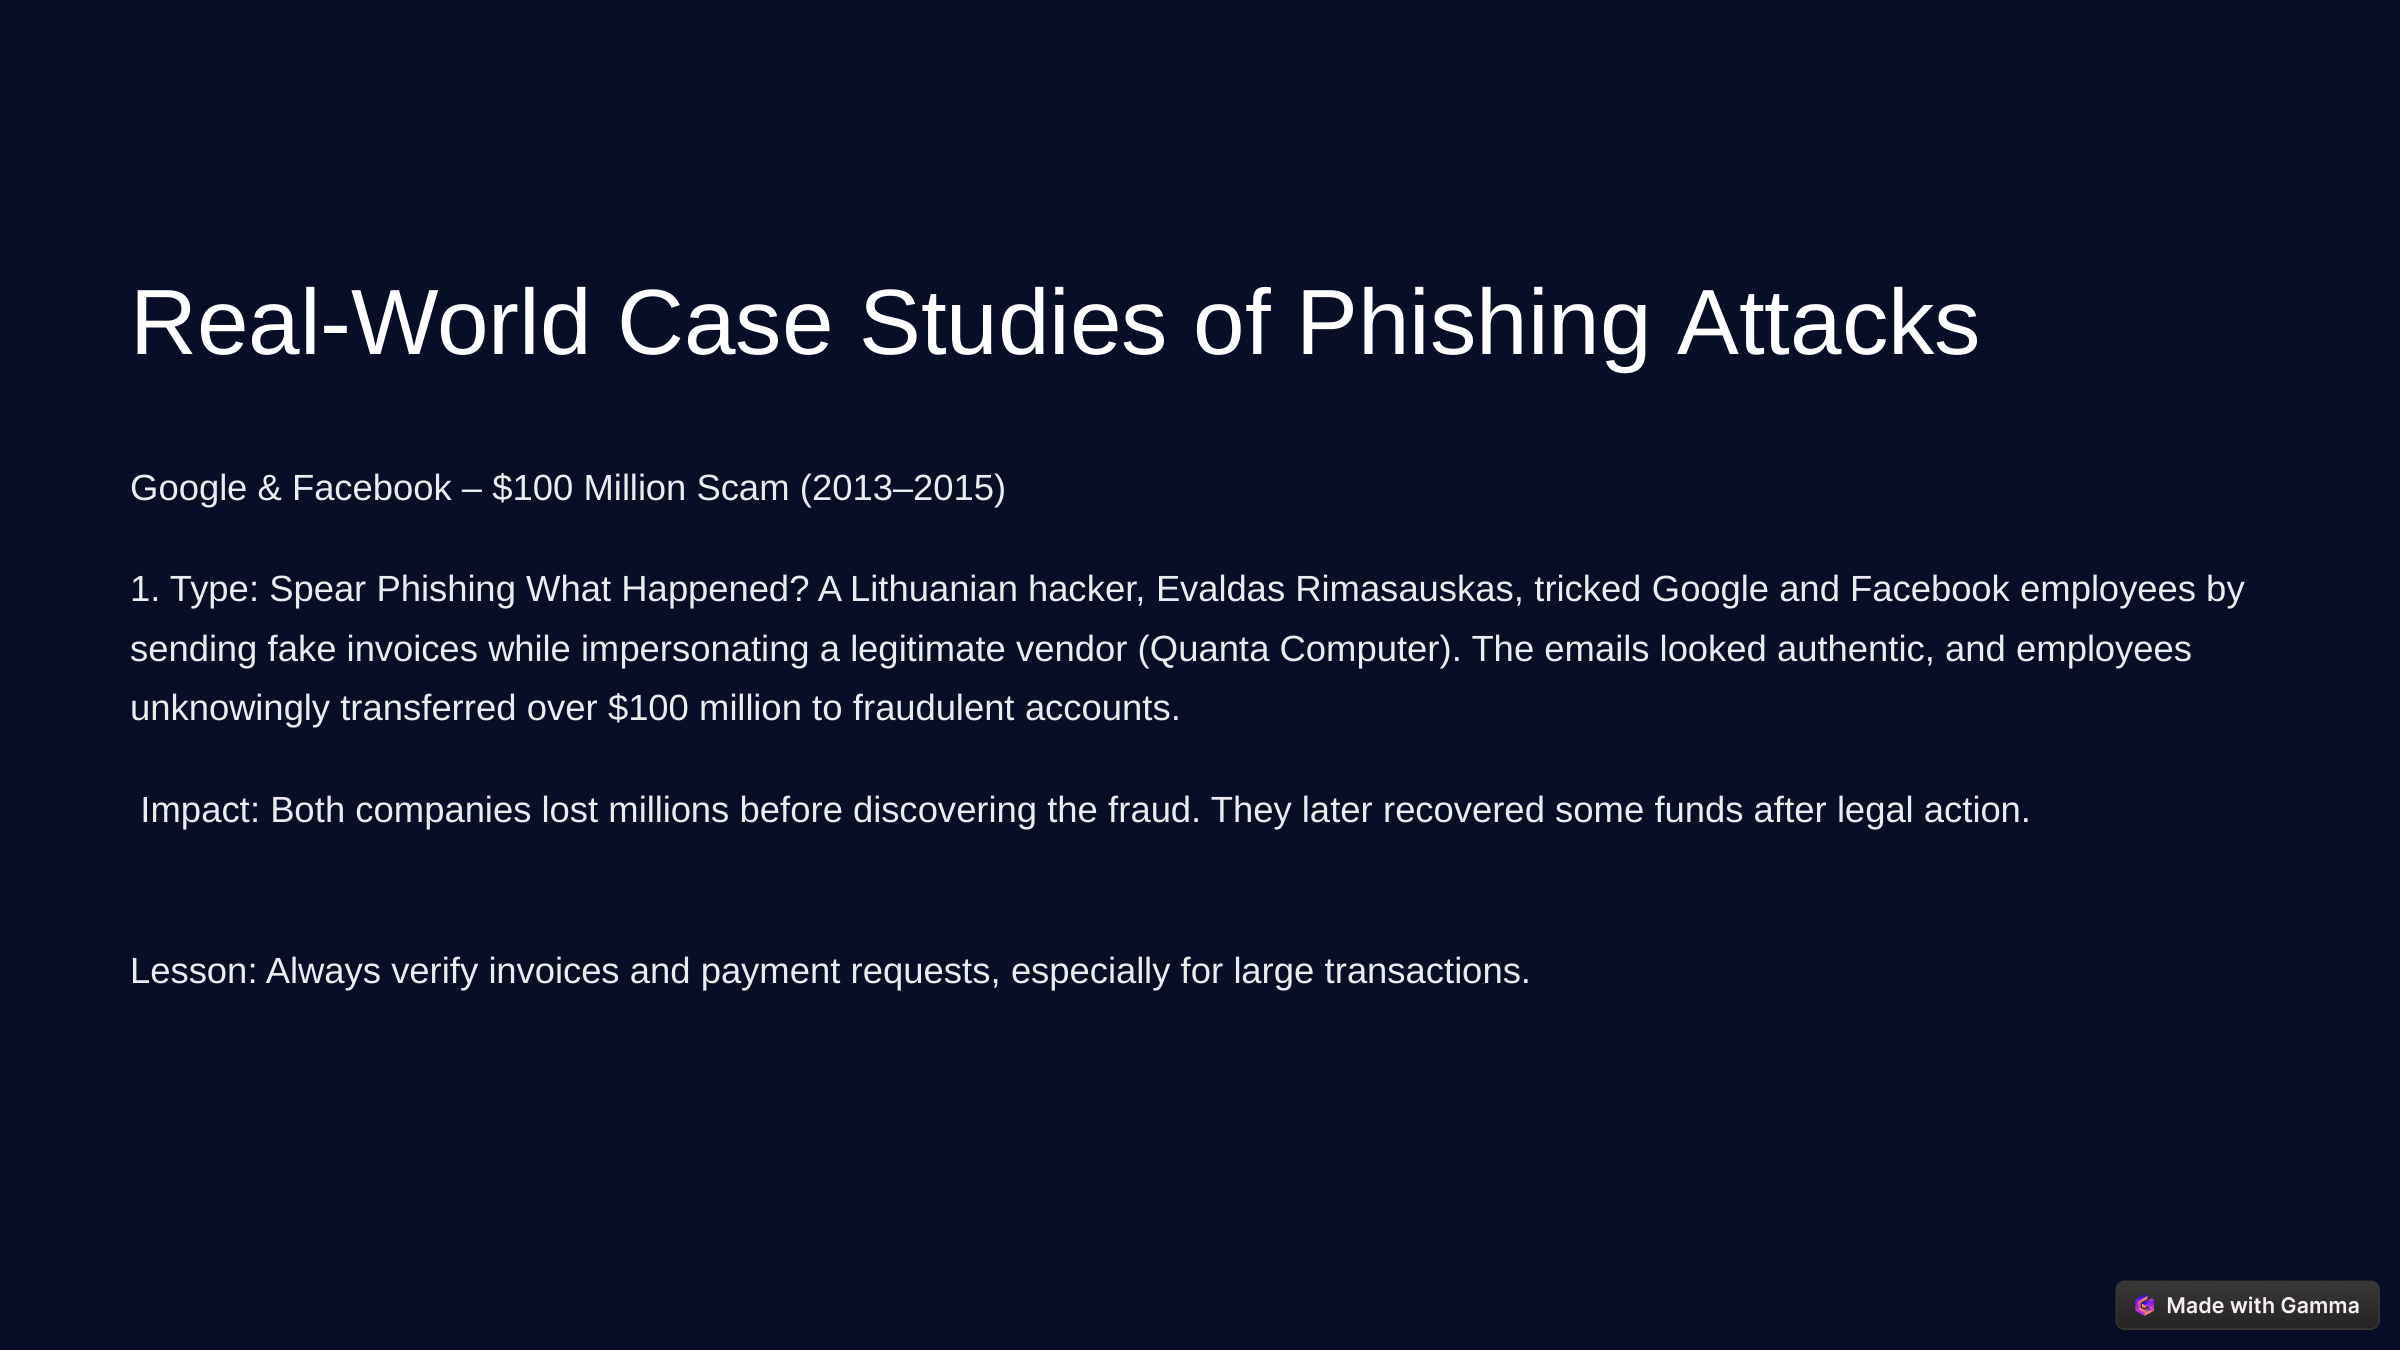

Real-World Case Studies of Phishing Attacks
Google & Facebook – $100 Million Scam (2013–2015)
1. Type: Spear Phishing What Happened? A Lithuanian hacker, Evaldas Rimasauskas, tricked Google and Facebook employees by sending fake invoices while impersonating a legitimate vendor (Quanta Computer). The emails looked authentic, and employees unknowingly transferred over $100 million to fraudulent accounts.
 Impact: Both companies lost millions before discovering the fraud. They later recovered some funds after legal action.
Lesson: Always verify invoices and payment requests, especially for large transactions.